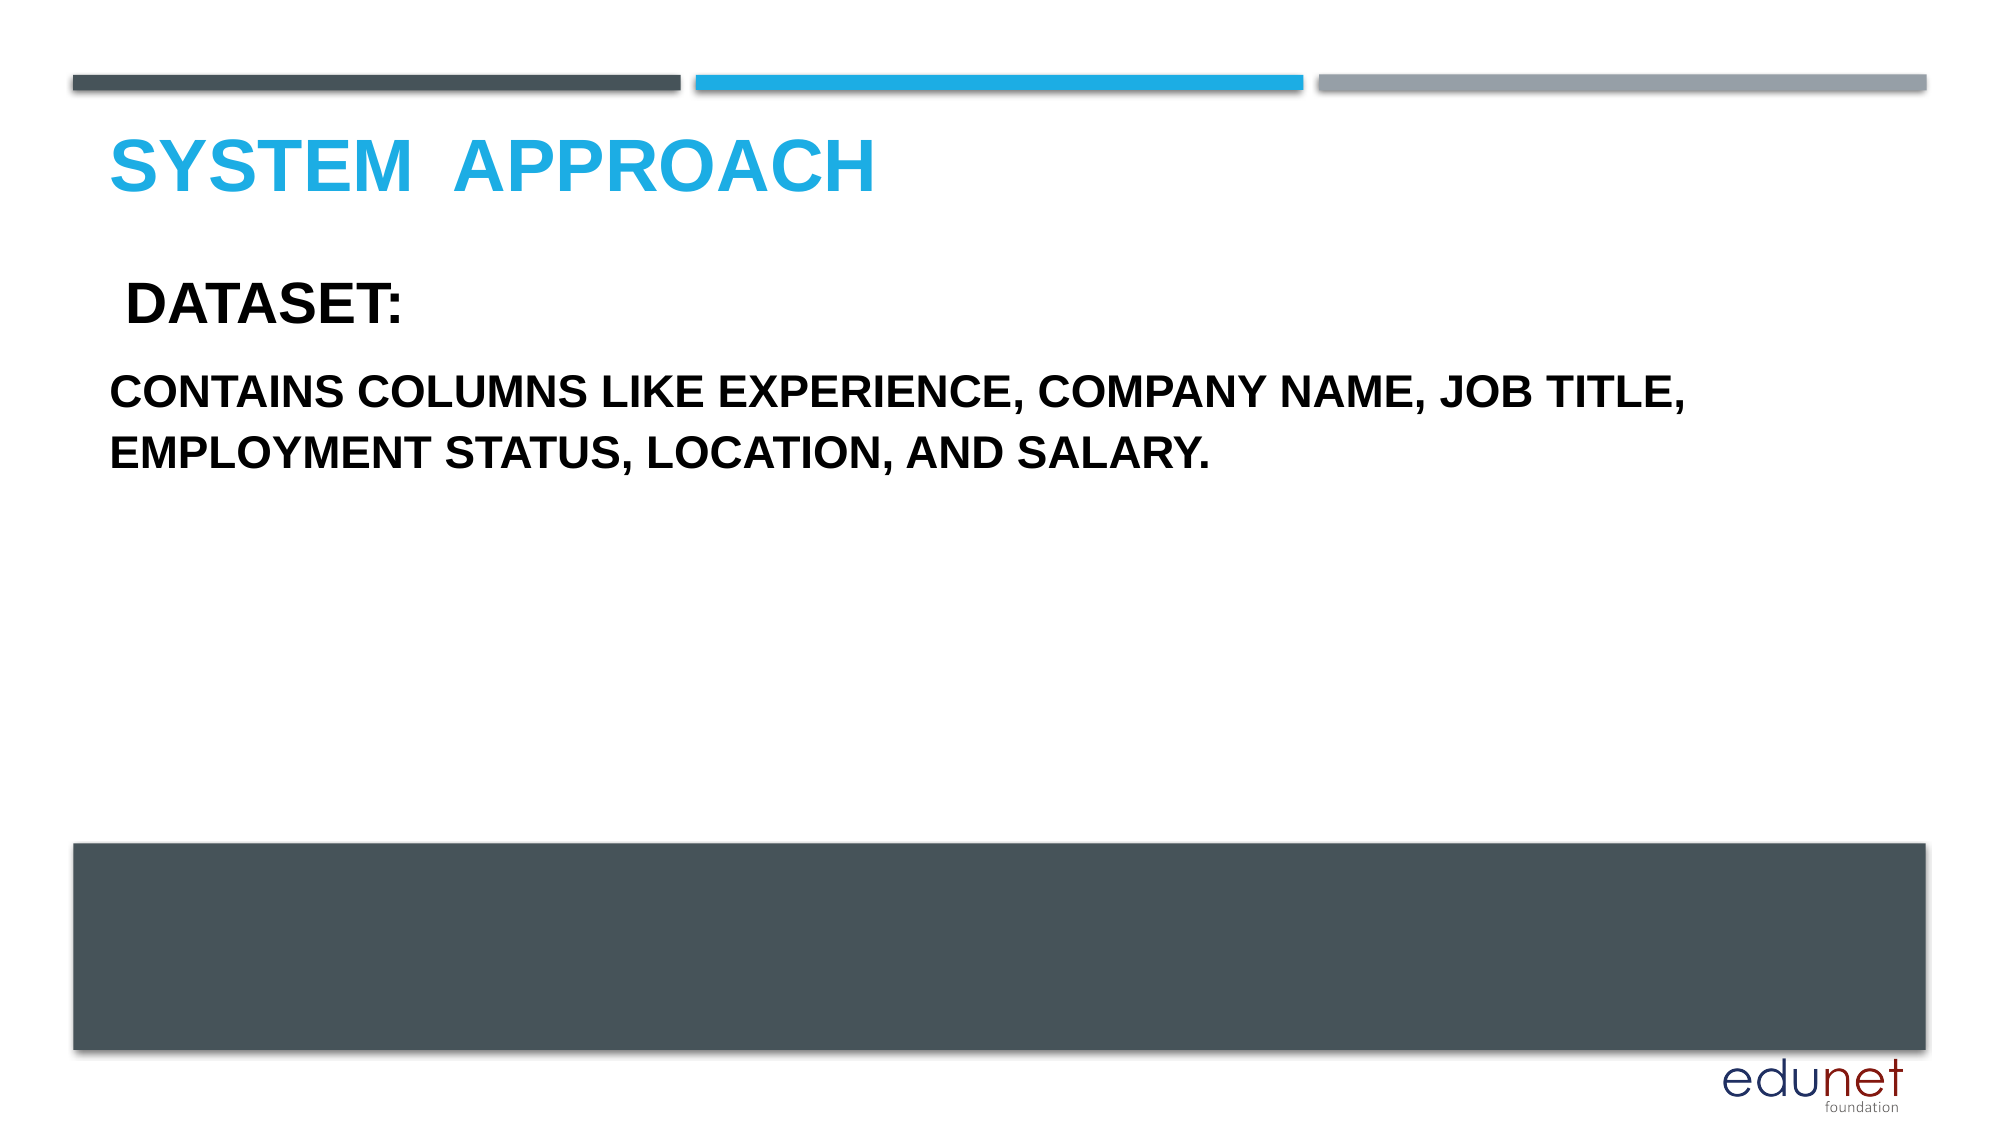

# System  Approach
 Dataset:
Contains columns like experience, company name, job title, employment status, location, and salary.